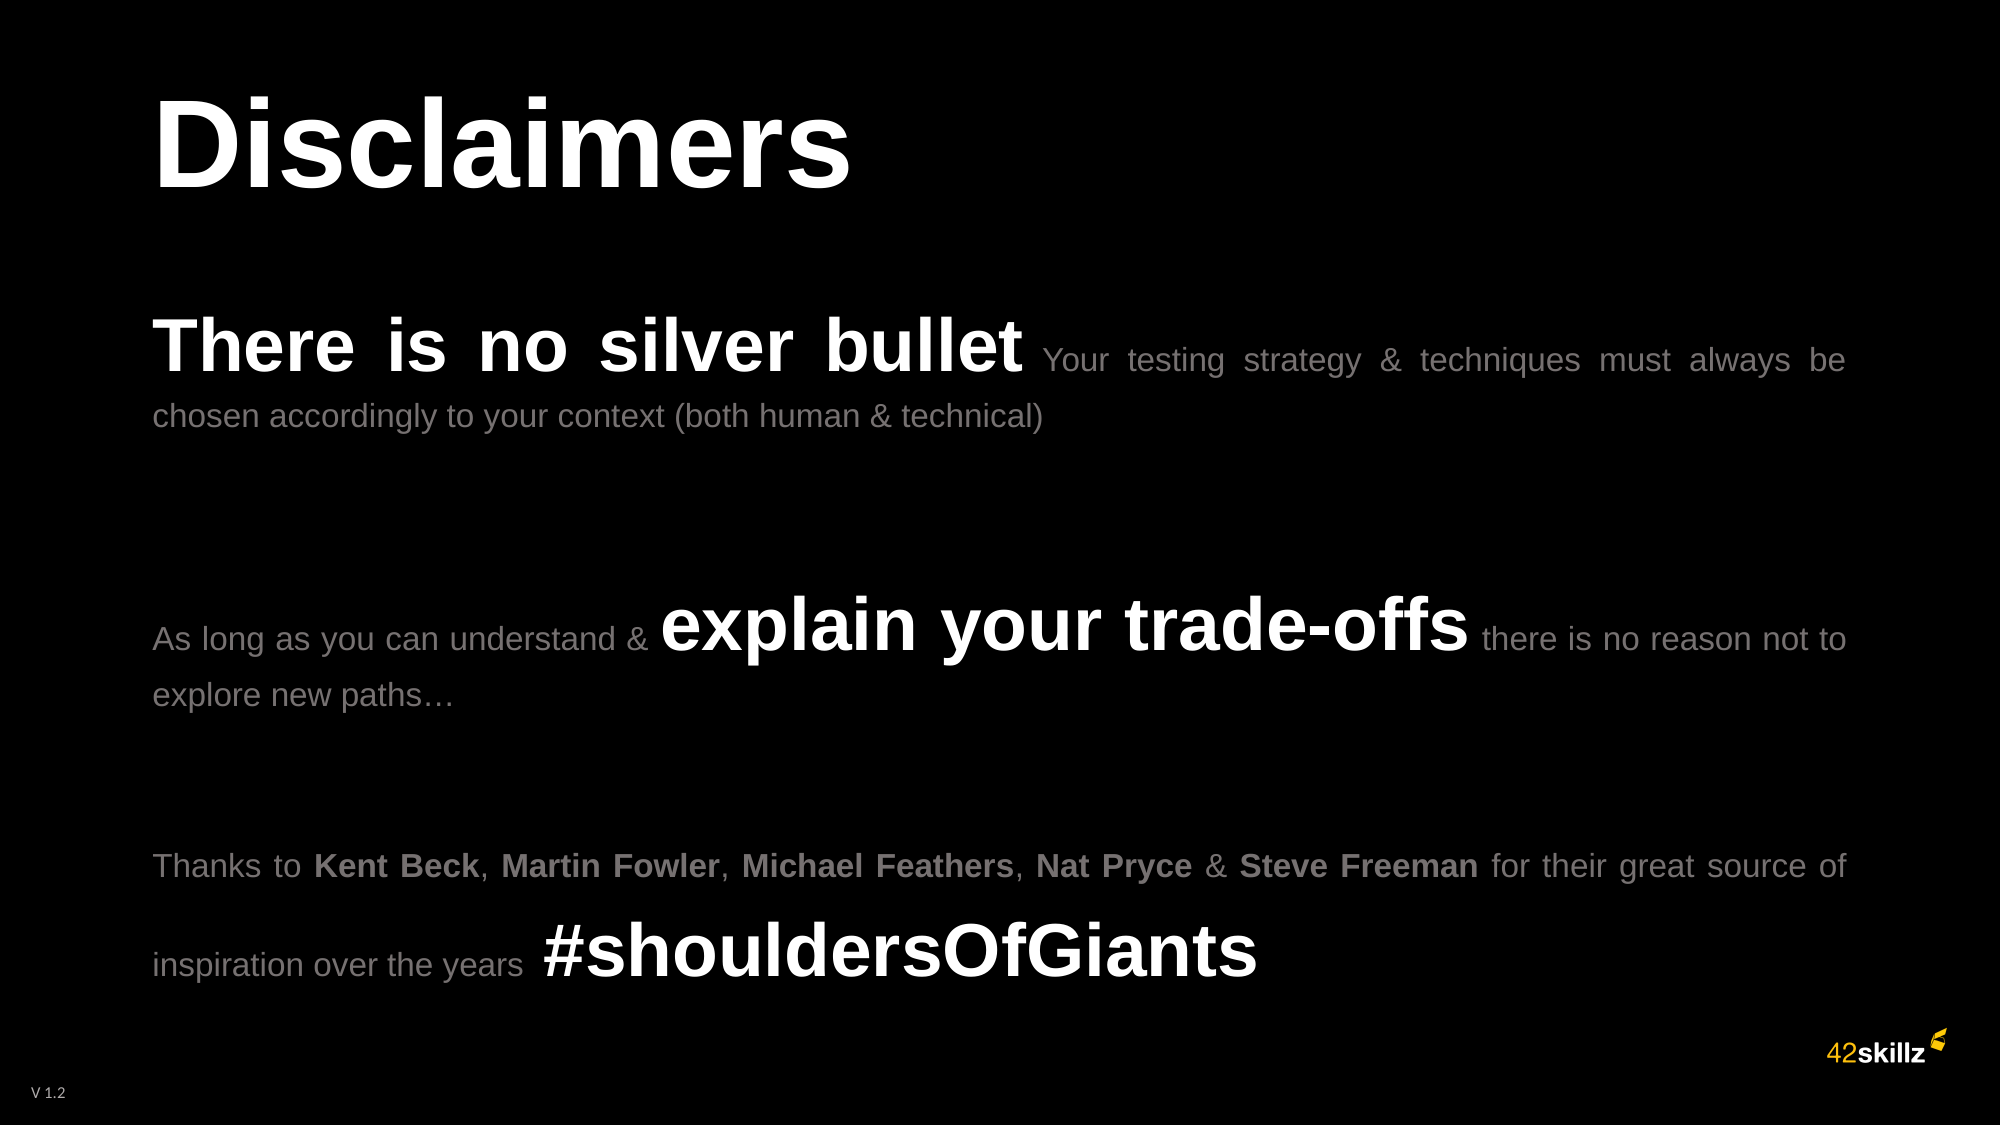

# Disclaimers
There is no silver bullet Your testing strategy & techniques must always be chosen accordingly to your context (both human & technical)

As long as you can understand & explain your trade-offs there is no reason not to explore new paths…

Thanks to Kent Beck, Martin Fowler, Michael Feathers, Nat Pryce & Steve Freeman for their great source of inspiration over the years  #shouldersOfGiants